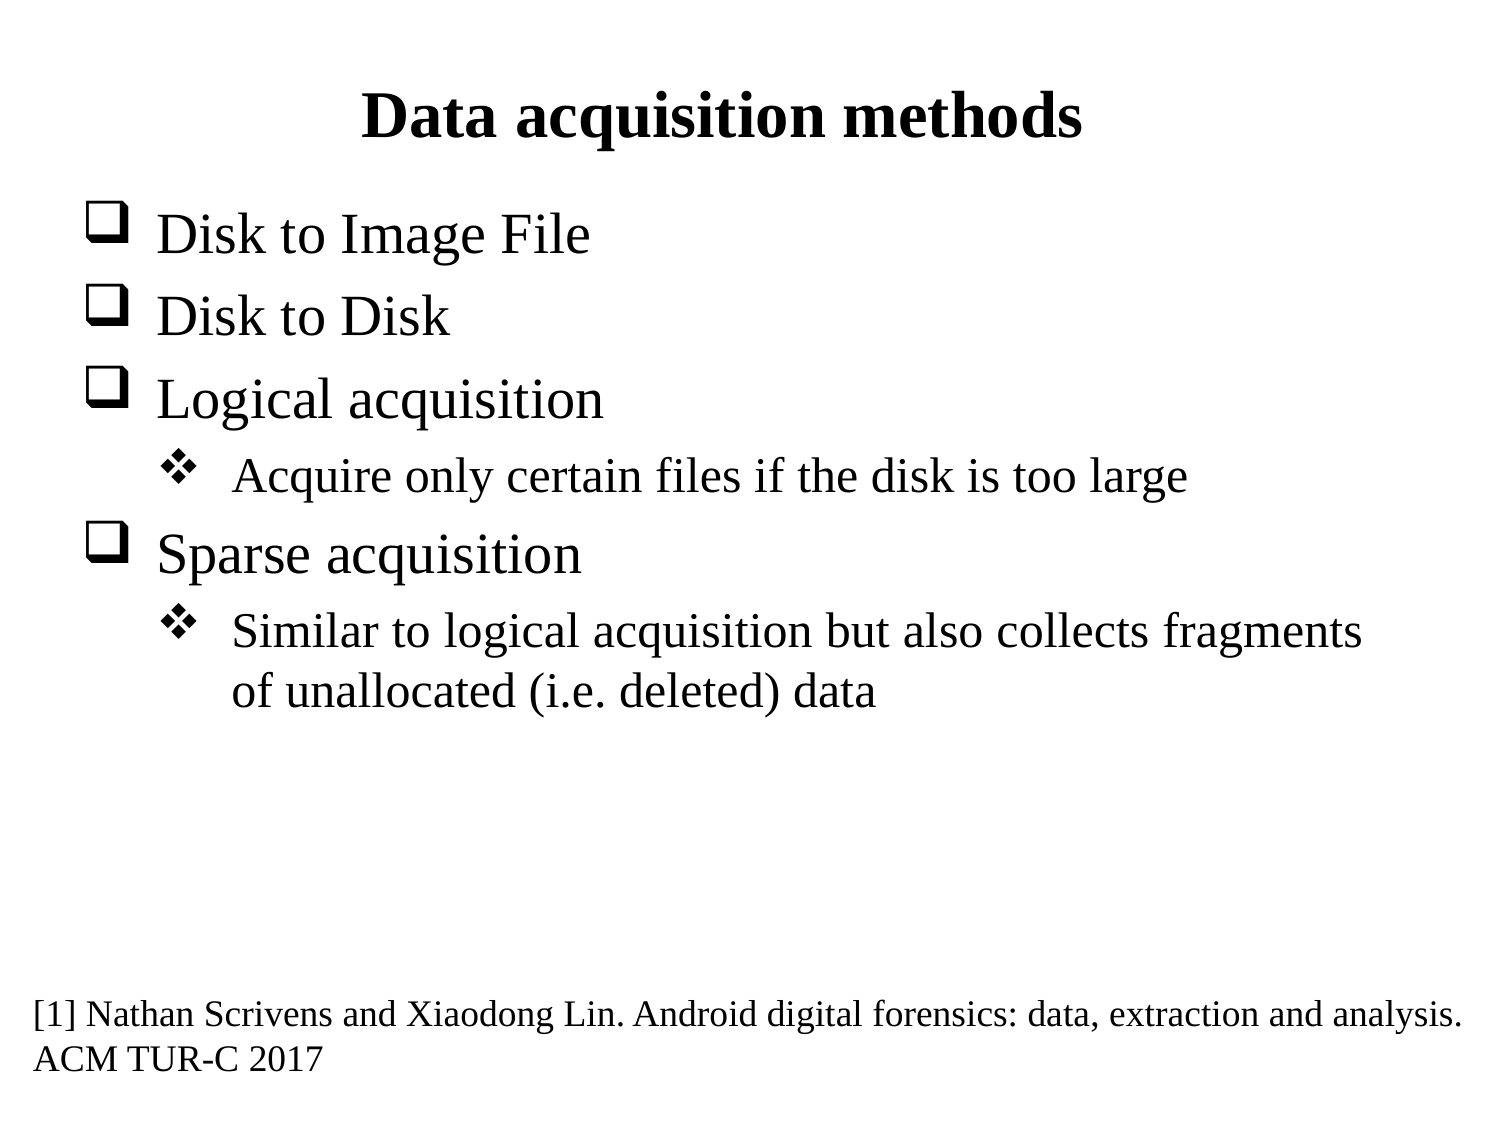

Data acquisition methods
Disk to Image File
Disk to Disk
Logical acquisition
Acquire only certain files if the disk is too large
Sparse acquisition
Similar to logical acquisition but also collects fragments of unallocated (i.e. deleted) data
[1] Nathan Scrivens and Xiaodong Lin. Android digital forensics: data, extraction and analysis. ACM TUR-C 2017
12